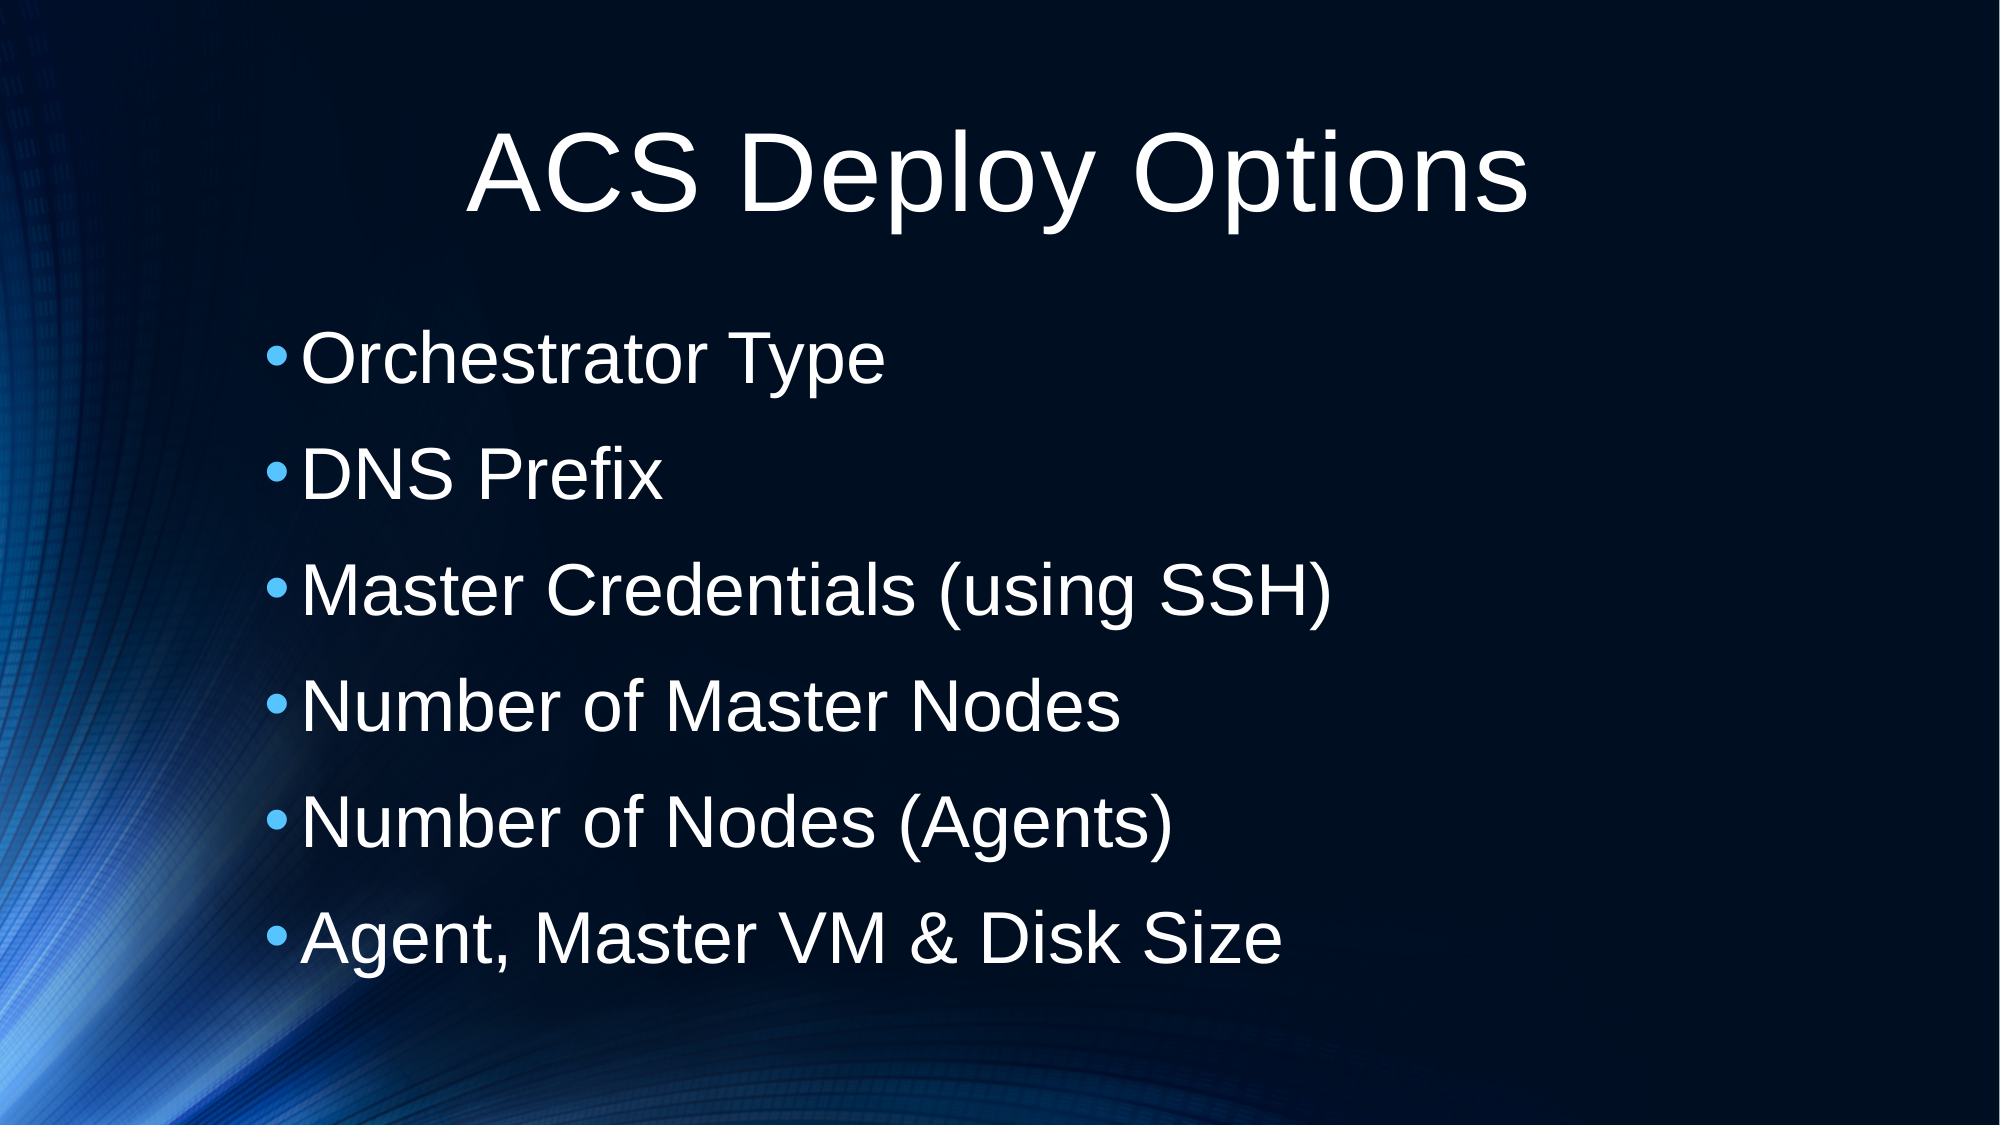

# ACS Deploy Options
Orchestrator Type
DNS Prefix
Master Credentials (using SSH)
Number of Master Nodes
Number of Nodes (Agents)
Agent, Master VM & Disk Size